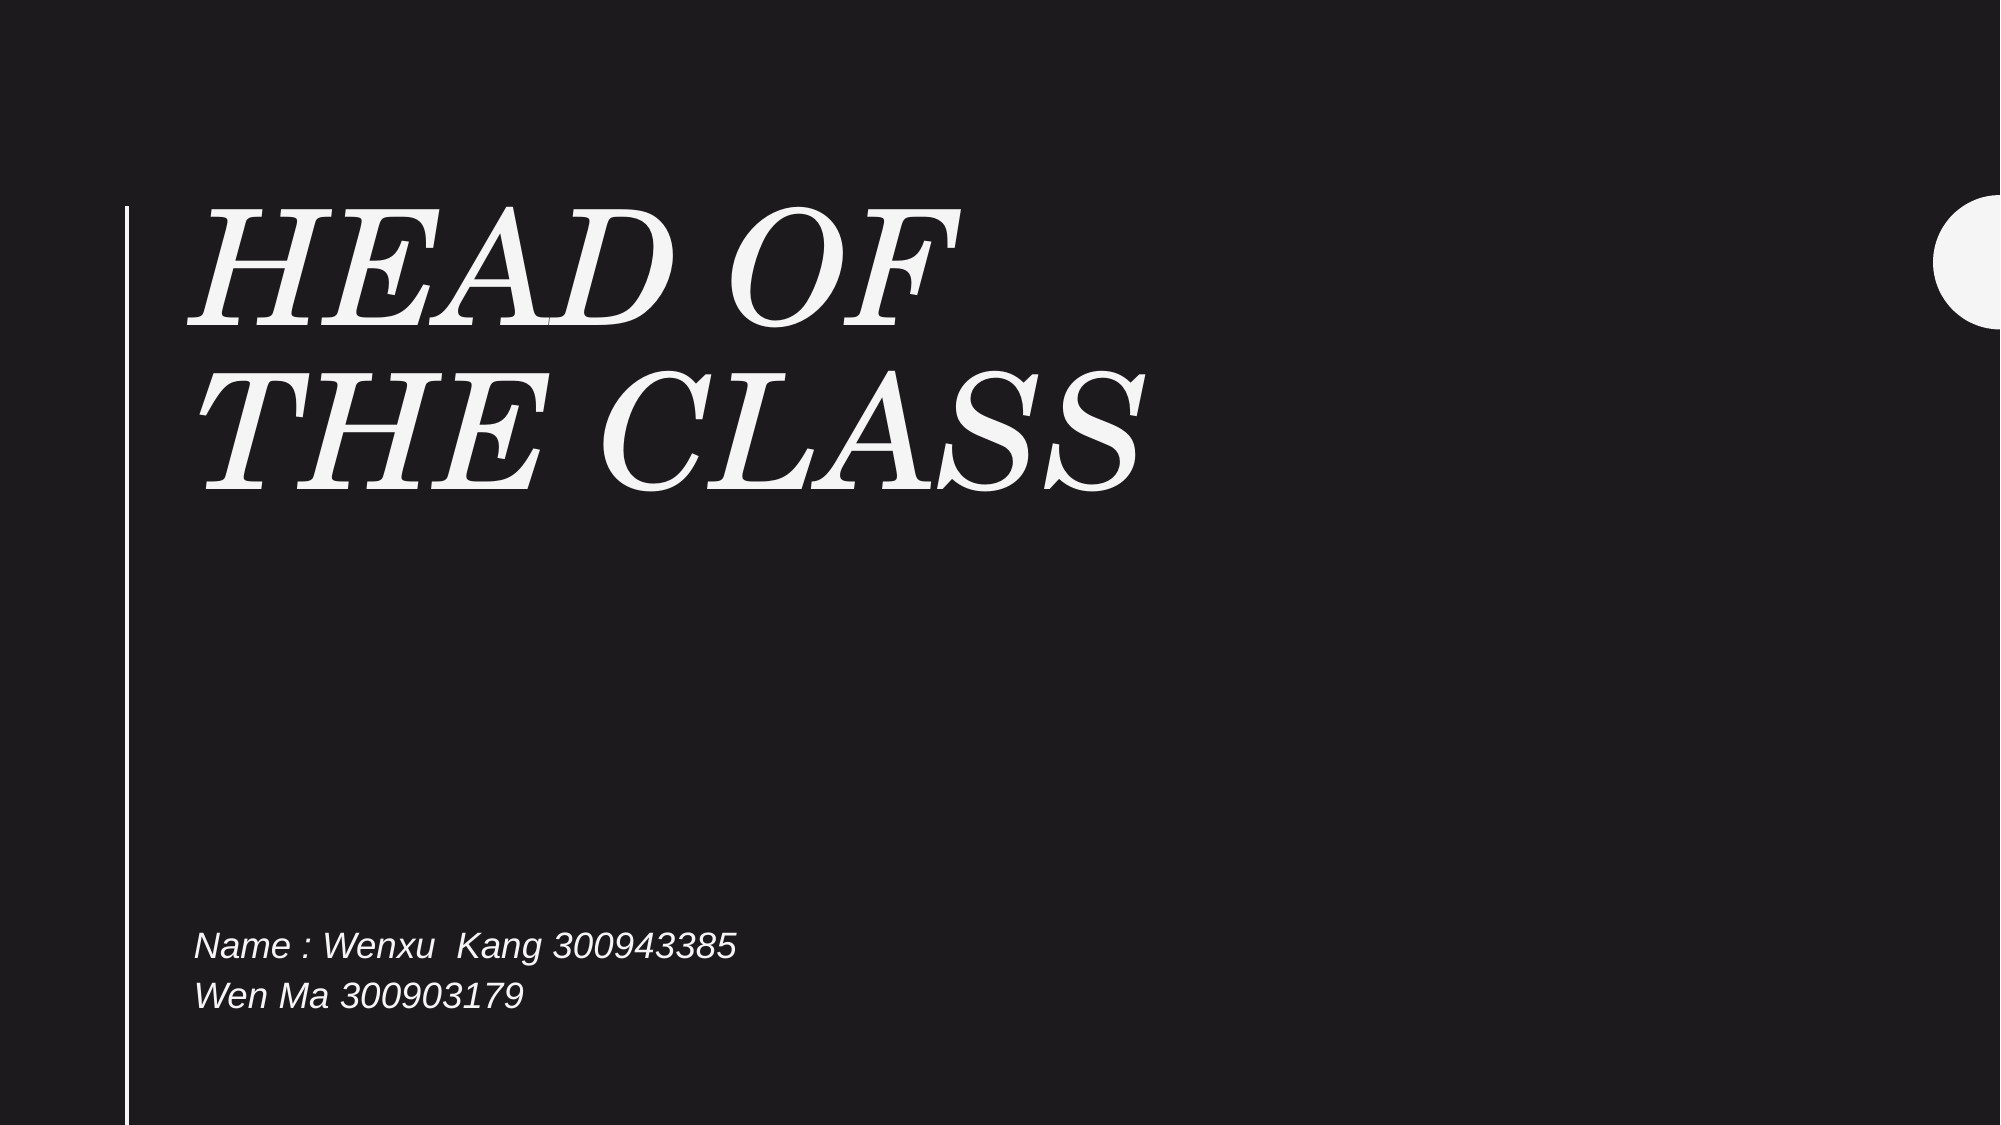

# Head of the class
Name : Wenxu  Kang 300943385
Wen Ma 300903179